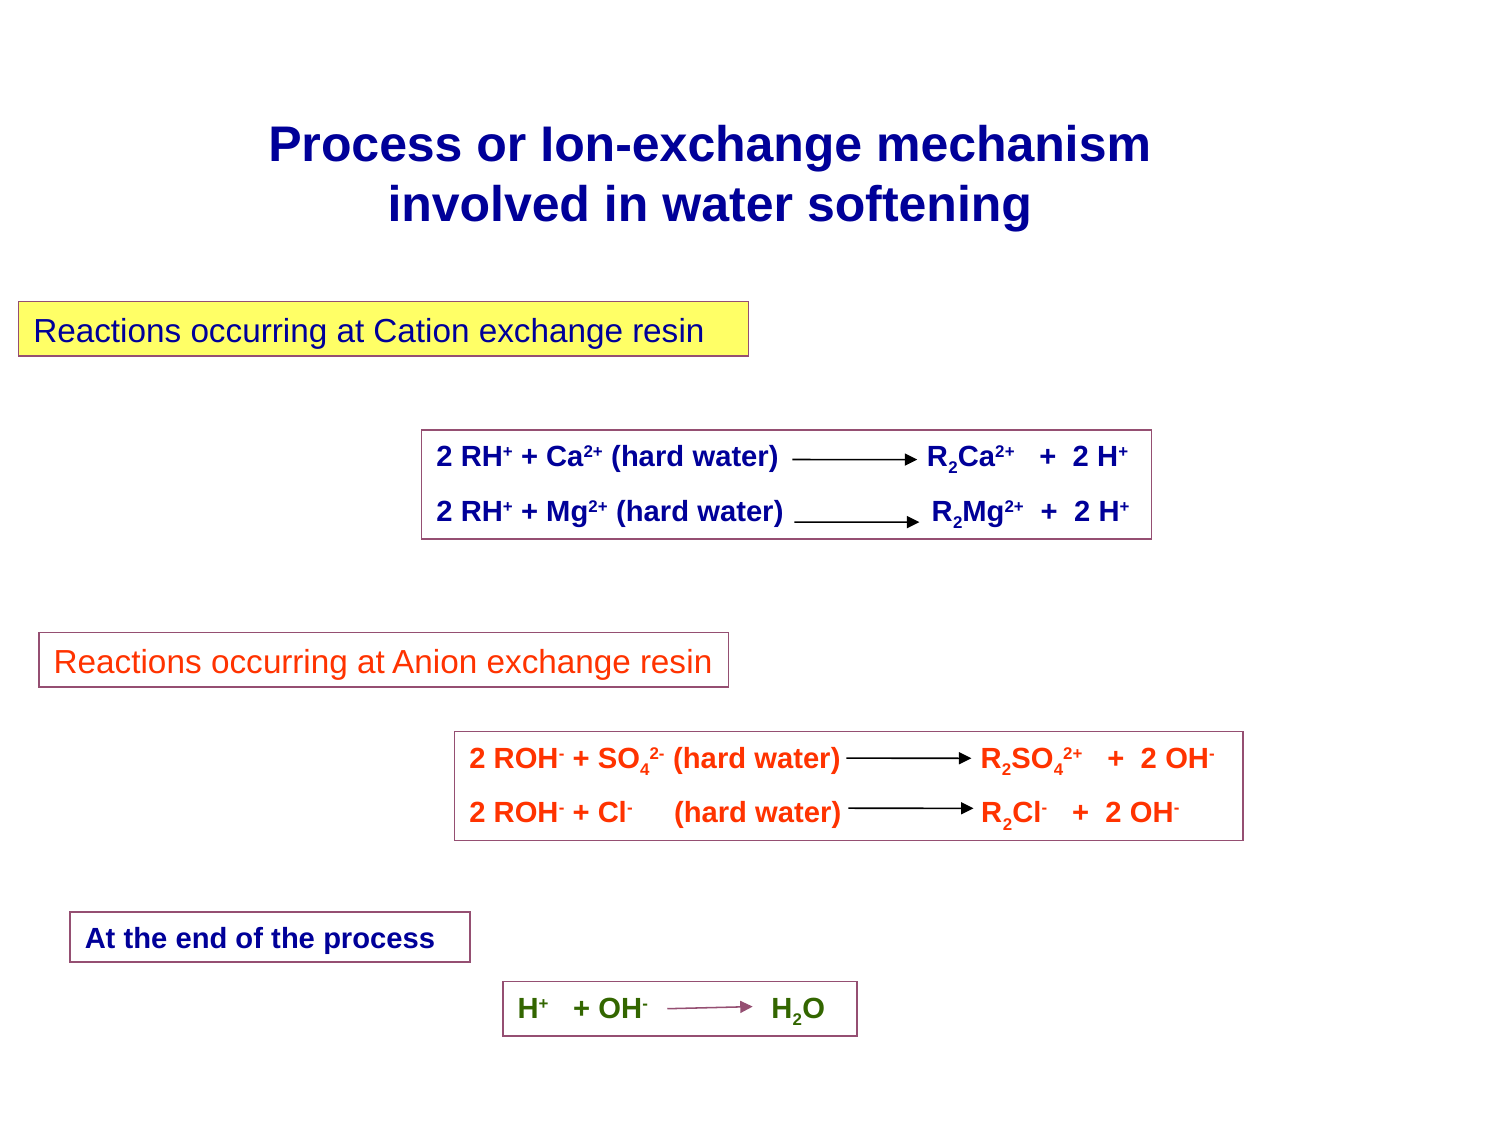

Process or Ion-exchange mechanism involved in water softening
Reactions occurring at Cation exchange resin
2 RH+ + Ca2+ (hard water)                  R2Ca2+   +  2 H+
2 RH+ + Mg2+ (hard water)                  R2Mg2+  +  2 H+

Reactions occurring at Anion exchange resin
2 ROH- + SO42- (hard water)                 R2SO42+   +  2 OH-
2 ROH- + Cl-     (hard water)                 R2Cl-   +  2 OH-

At the end of the process
H+   + OH-               H2O